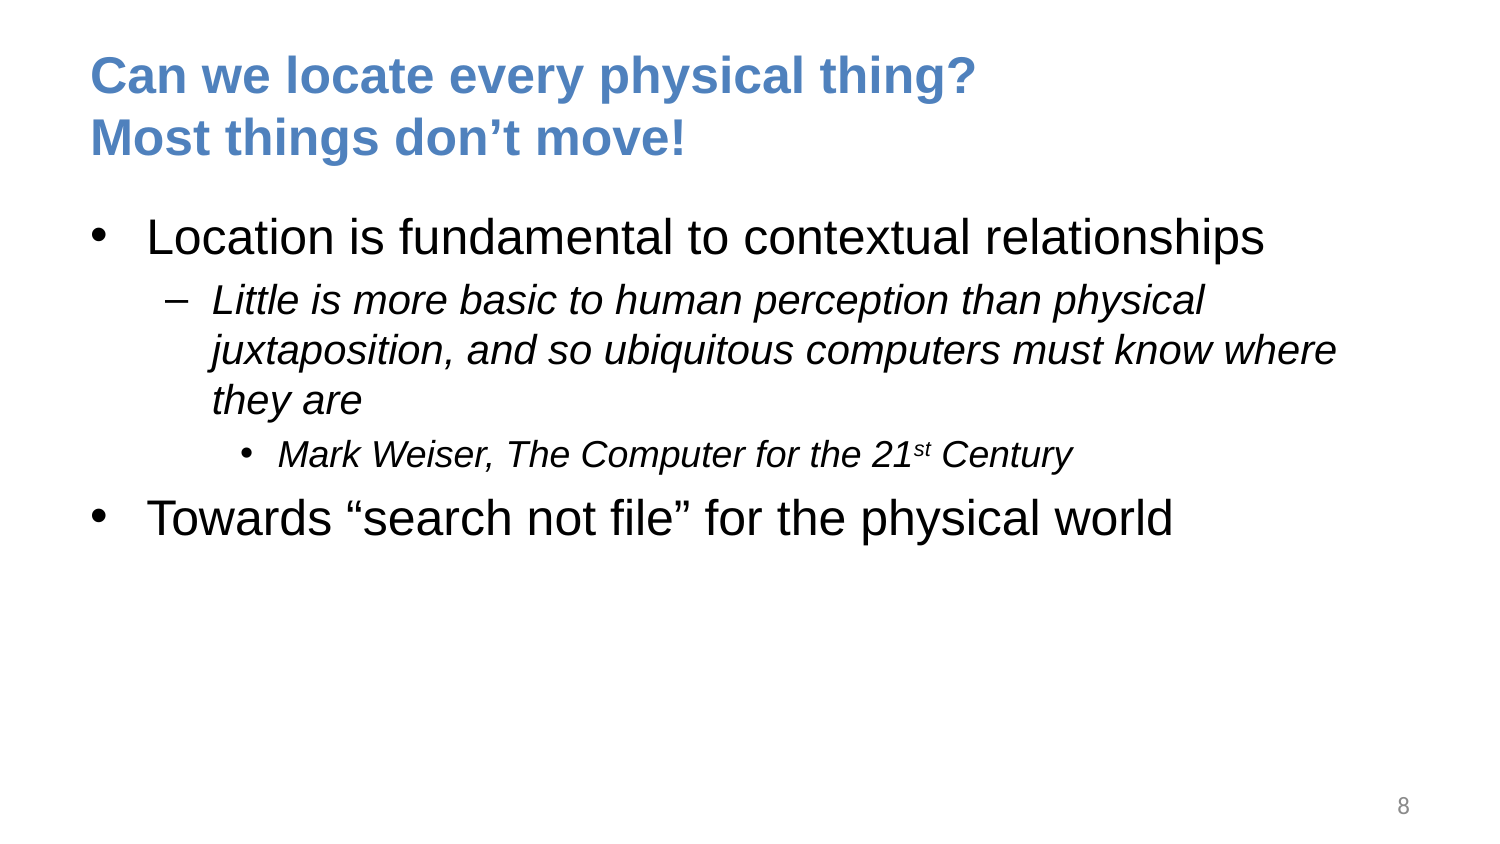

# Can we locate every physical thing? Most things don’t move!
Location is fundamental to contextual relationships
Little is more basic to human perception than physical juxtaposition, and so ubiquitous computers must know where they are
Mark Weiser, The Computer for the 21st Century
Towards “search not file” for the physical world
8